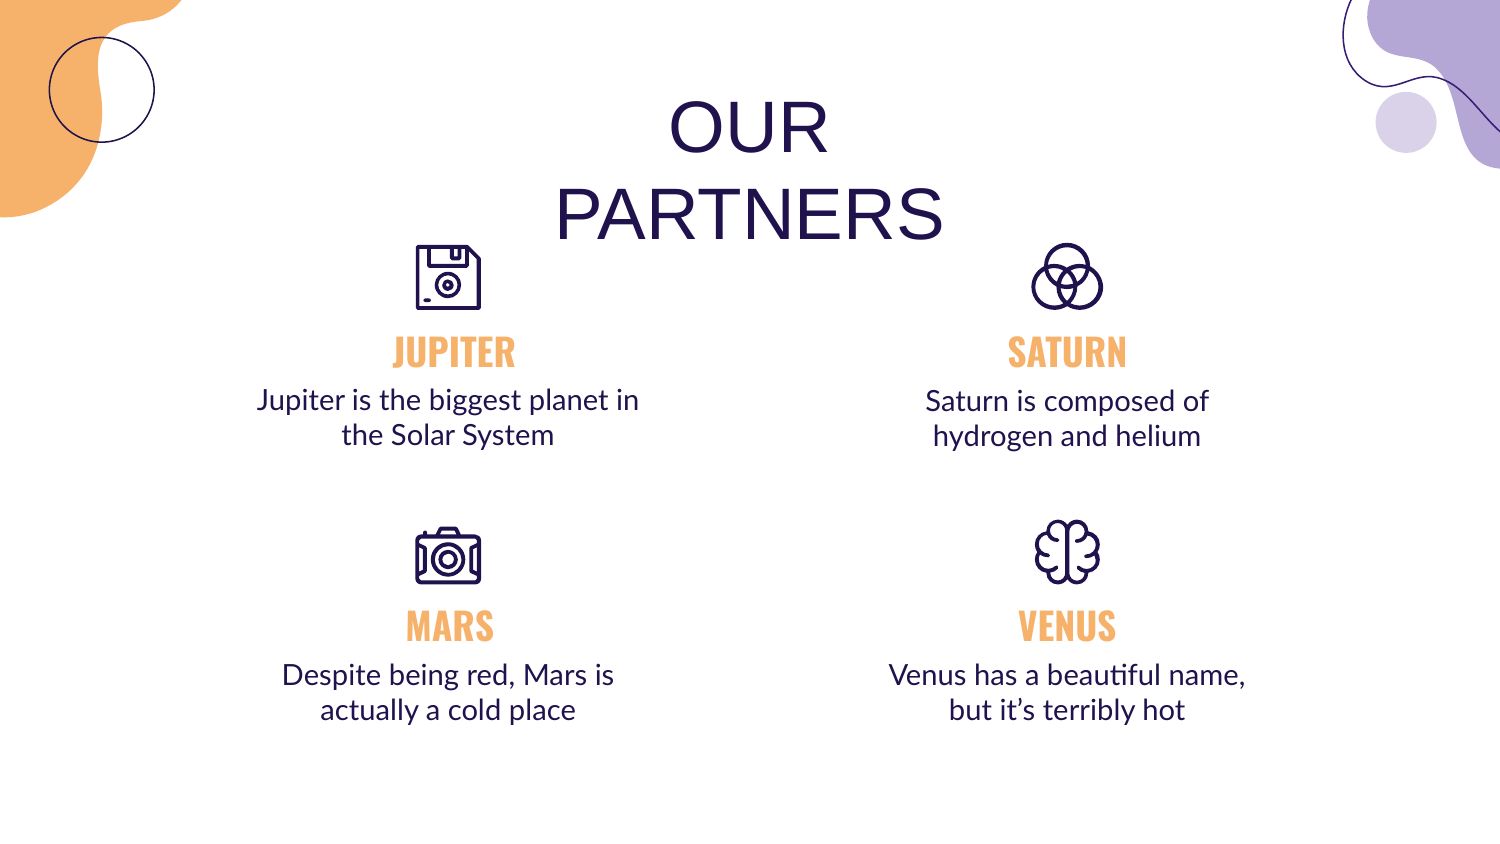

# OUR PARTNERS

JUPITER
SATURN
Jupiter is the biggest planet in the Solar System
Saturn is composed of hydrogen and helium

VENUS
MARS
Despite being red, Mars is actually a cold place
Venus has a beautiful name, but it’s terribly hot